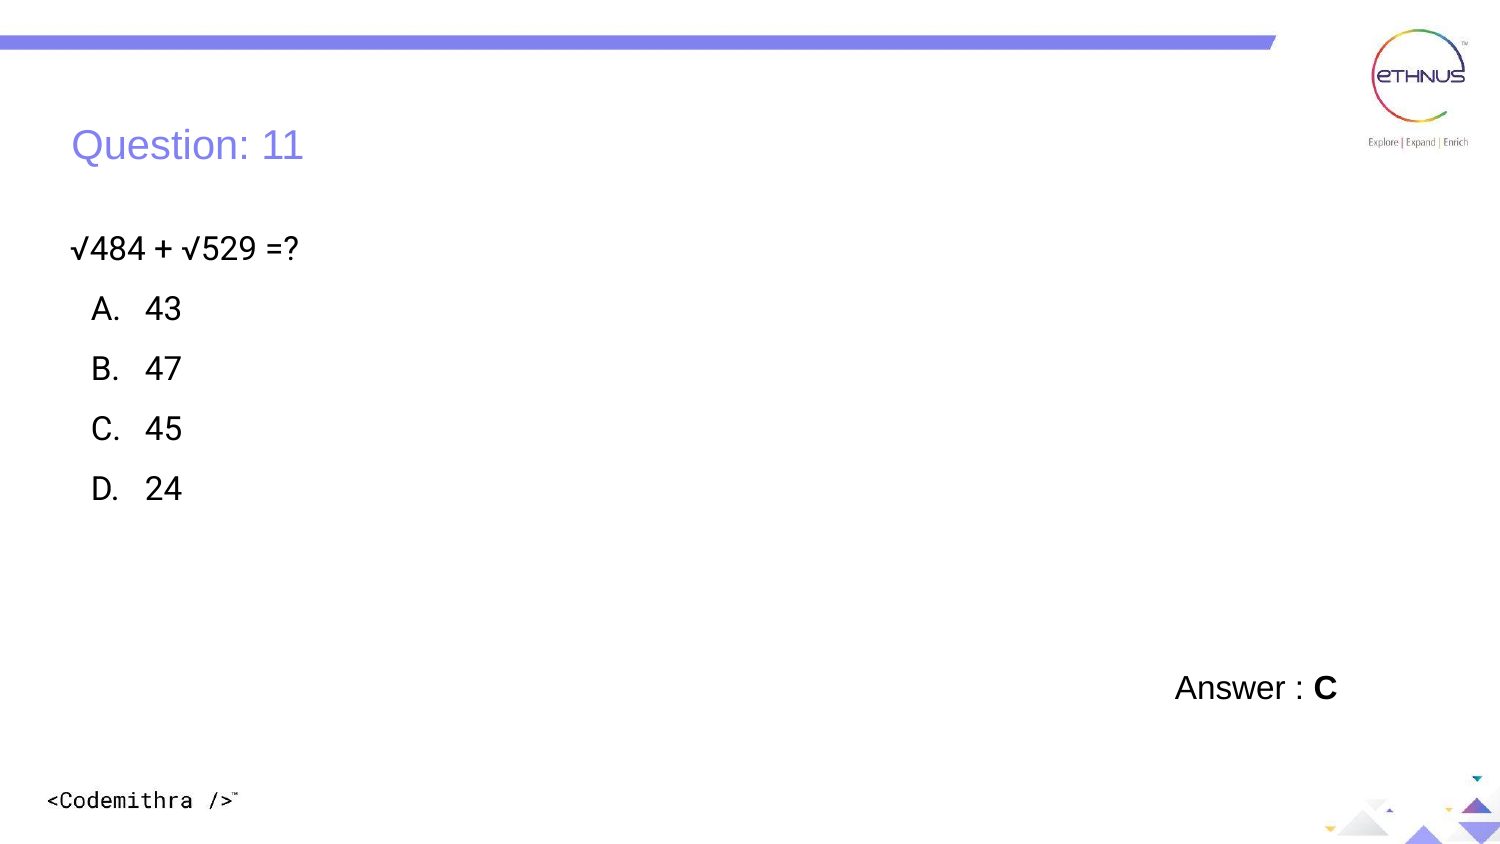

Question: 11
√484 + √529 =?
43
47
45
24

Answer : C